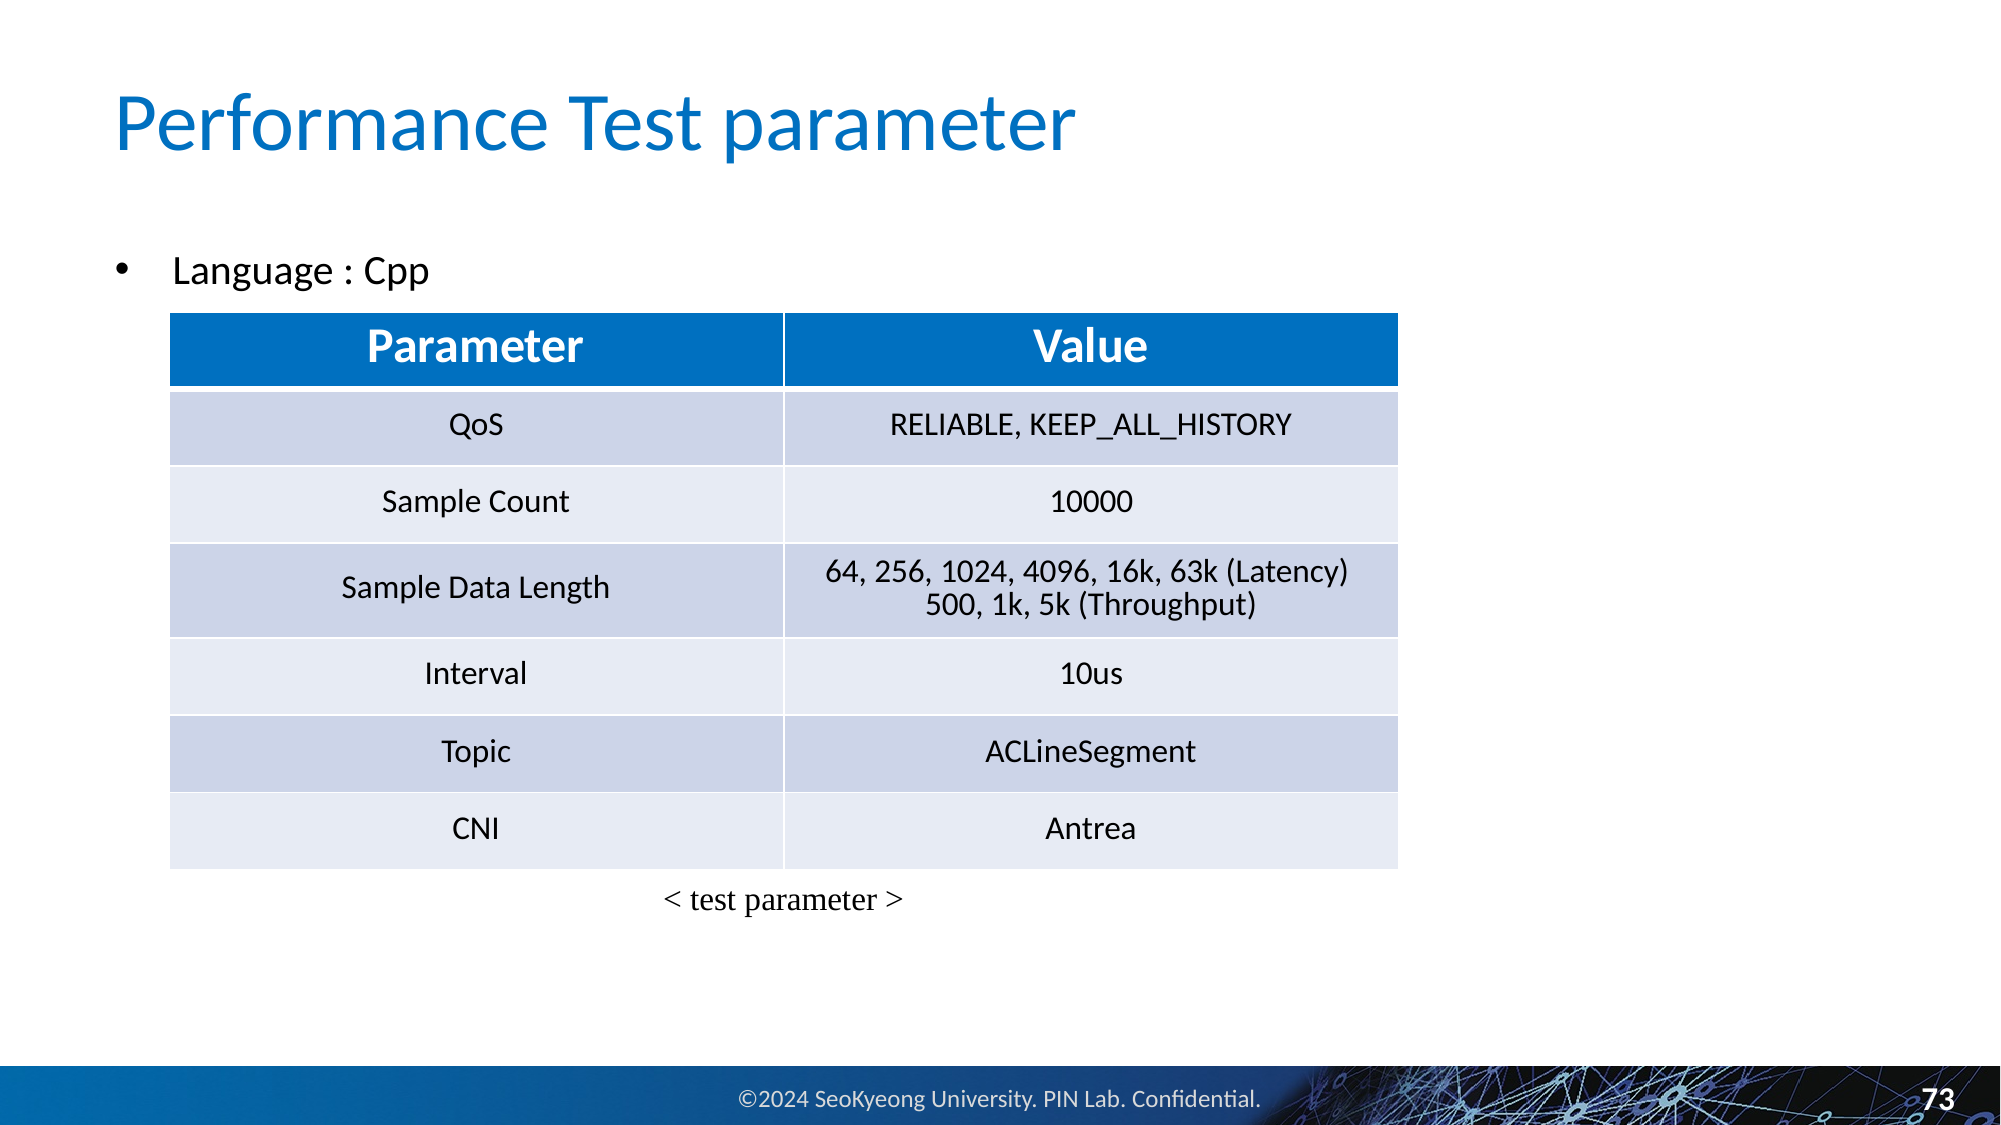

# Performance Test parameter
Language : Cpp

| Parameter | Value |
| --- | --- |
| QoS | RELIABLE, KEEP\_ALL\_HISTORY |
| Sample Count | 10000 |
| Sample Data Length | 64, 256, 1024, 4096, 16k, 63k (Latency) 500, 1k, 5k (Throughput) |
| Interval | 10us |
| Topic | ACLineSegment |
| CNI | Antrea |
< test parameter >
73